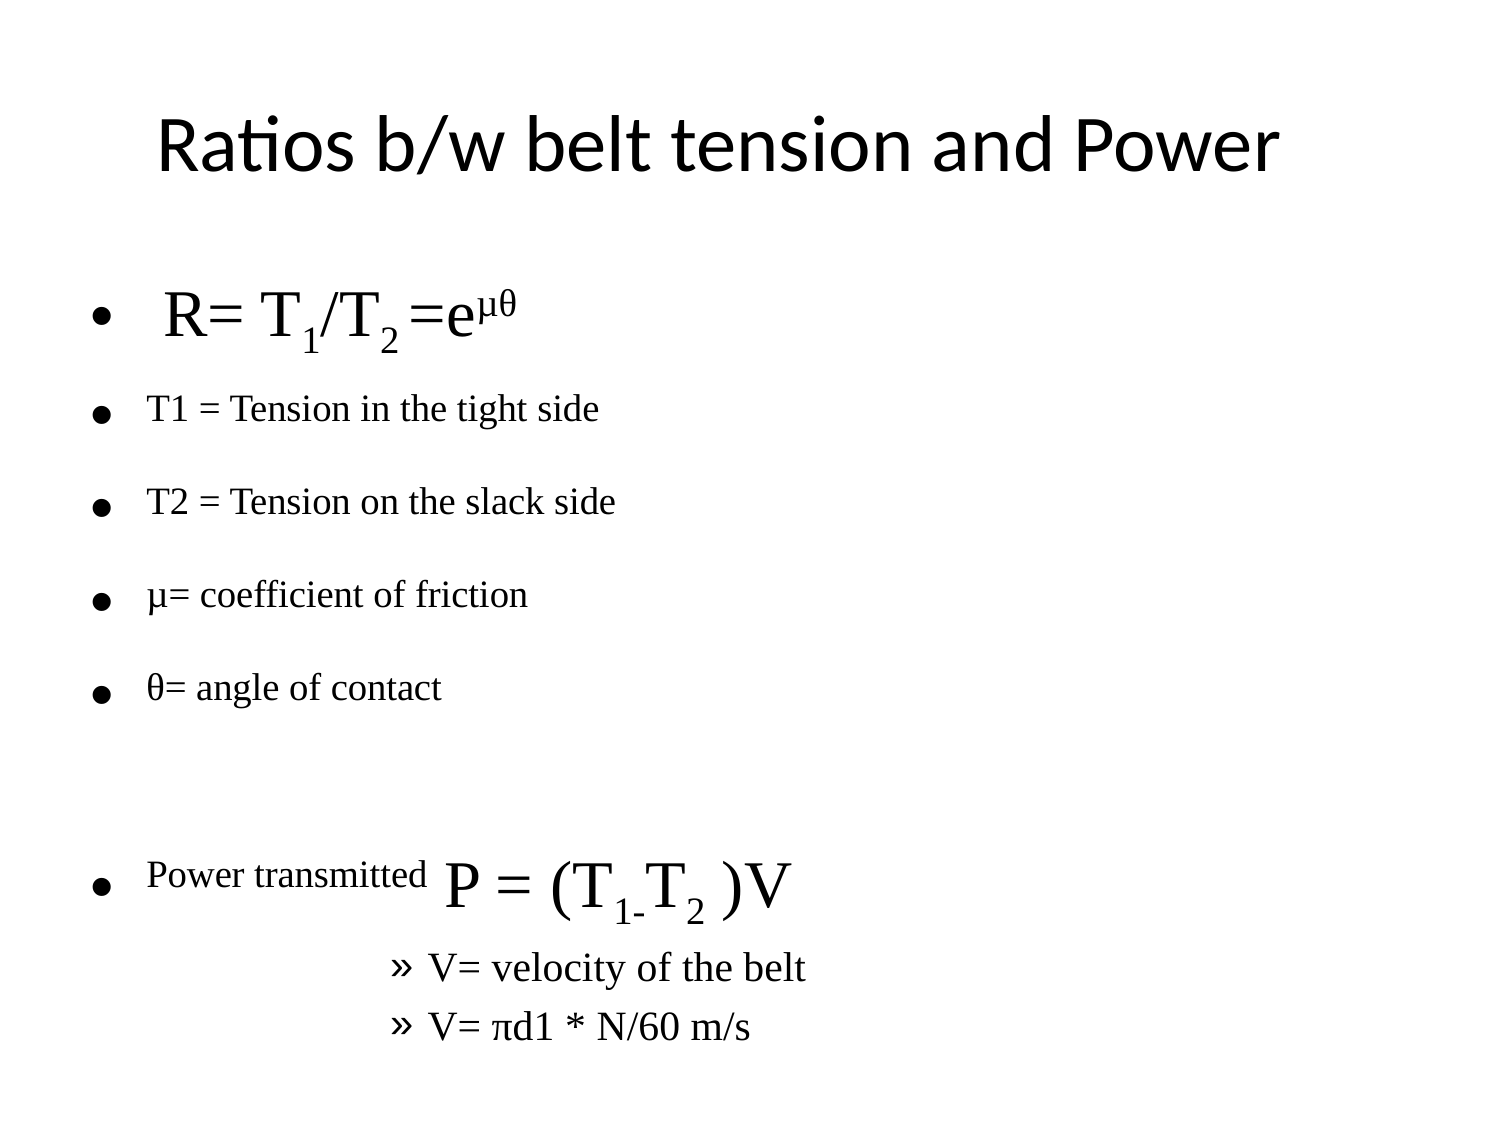

# Ratios b/w belt tension and Power
 R= T1/T2 =eµθ
T1 = Tension in the tight side
T2 = Tension on the slack side
µ= coefficient of friction
θ= angle of contact

Power transmitted P = (T1-T2 )V
V= velocity of the belt
V= πd1 * N/60 m/s